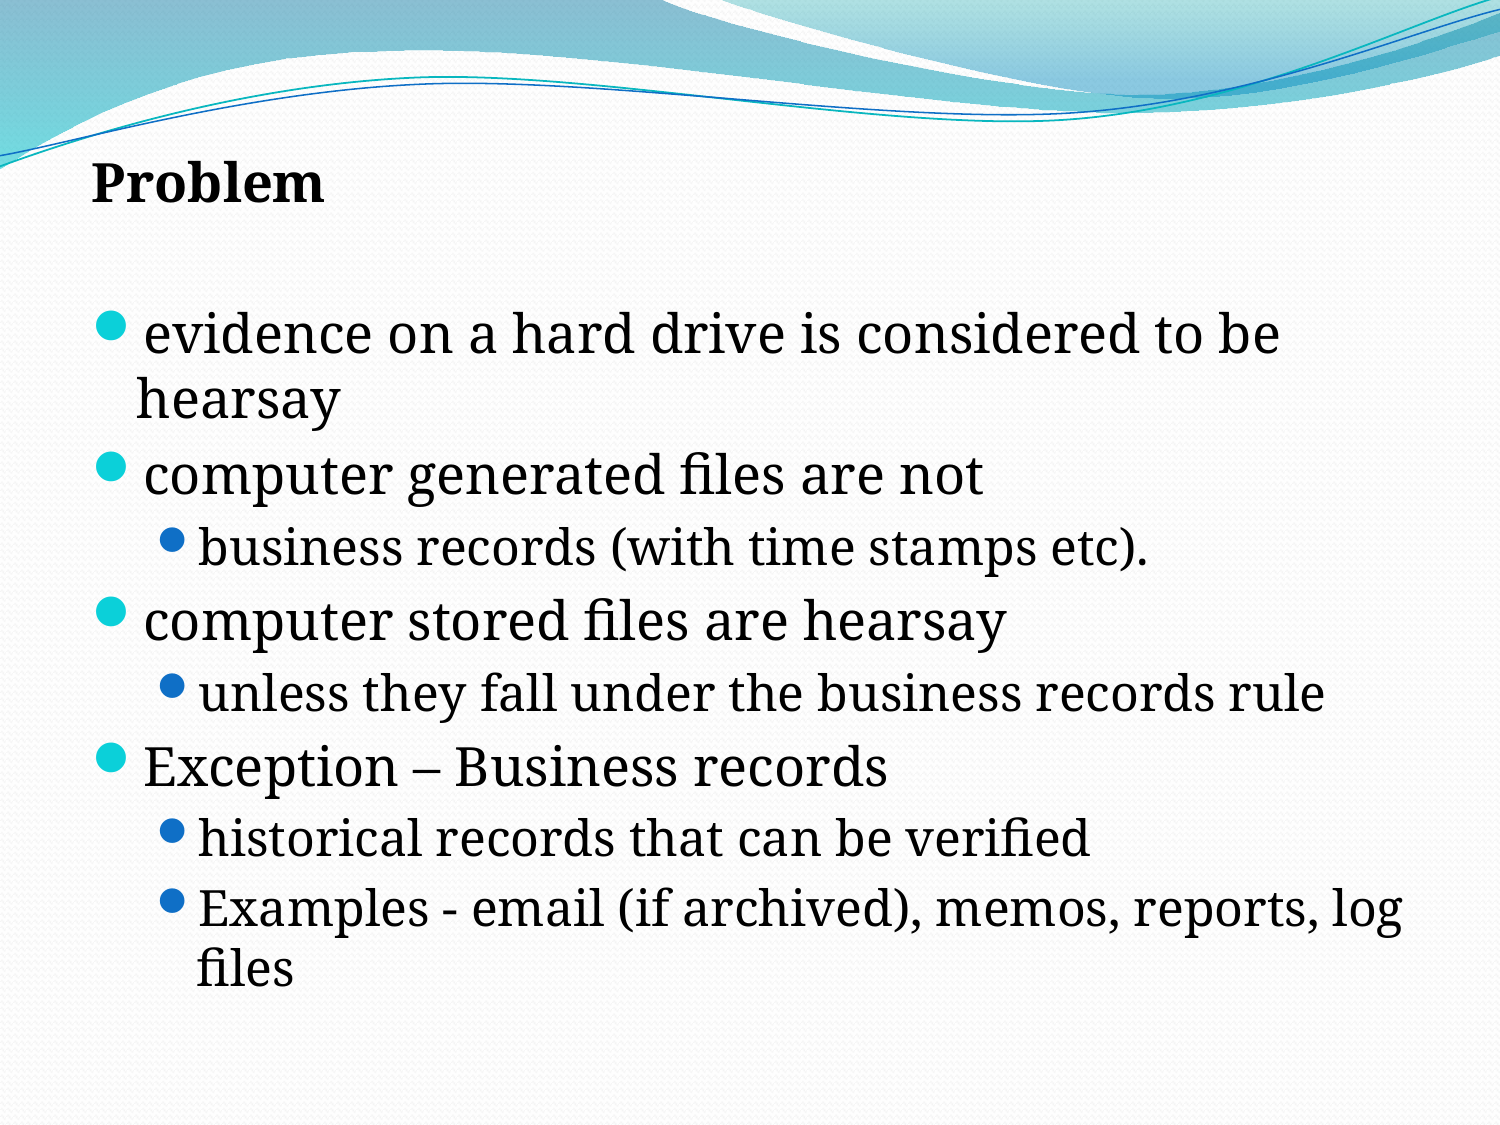

Problem

evidence on a hard drive is considered to be hearsay
computer generated files are not
business records (with time stamps etc).
computer stored files are hearsay
unless they fall under the business records rule
Exception – Business records
historical records that can be verified
Examples - email (if archived), memos, reports, log files